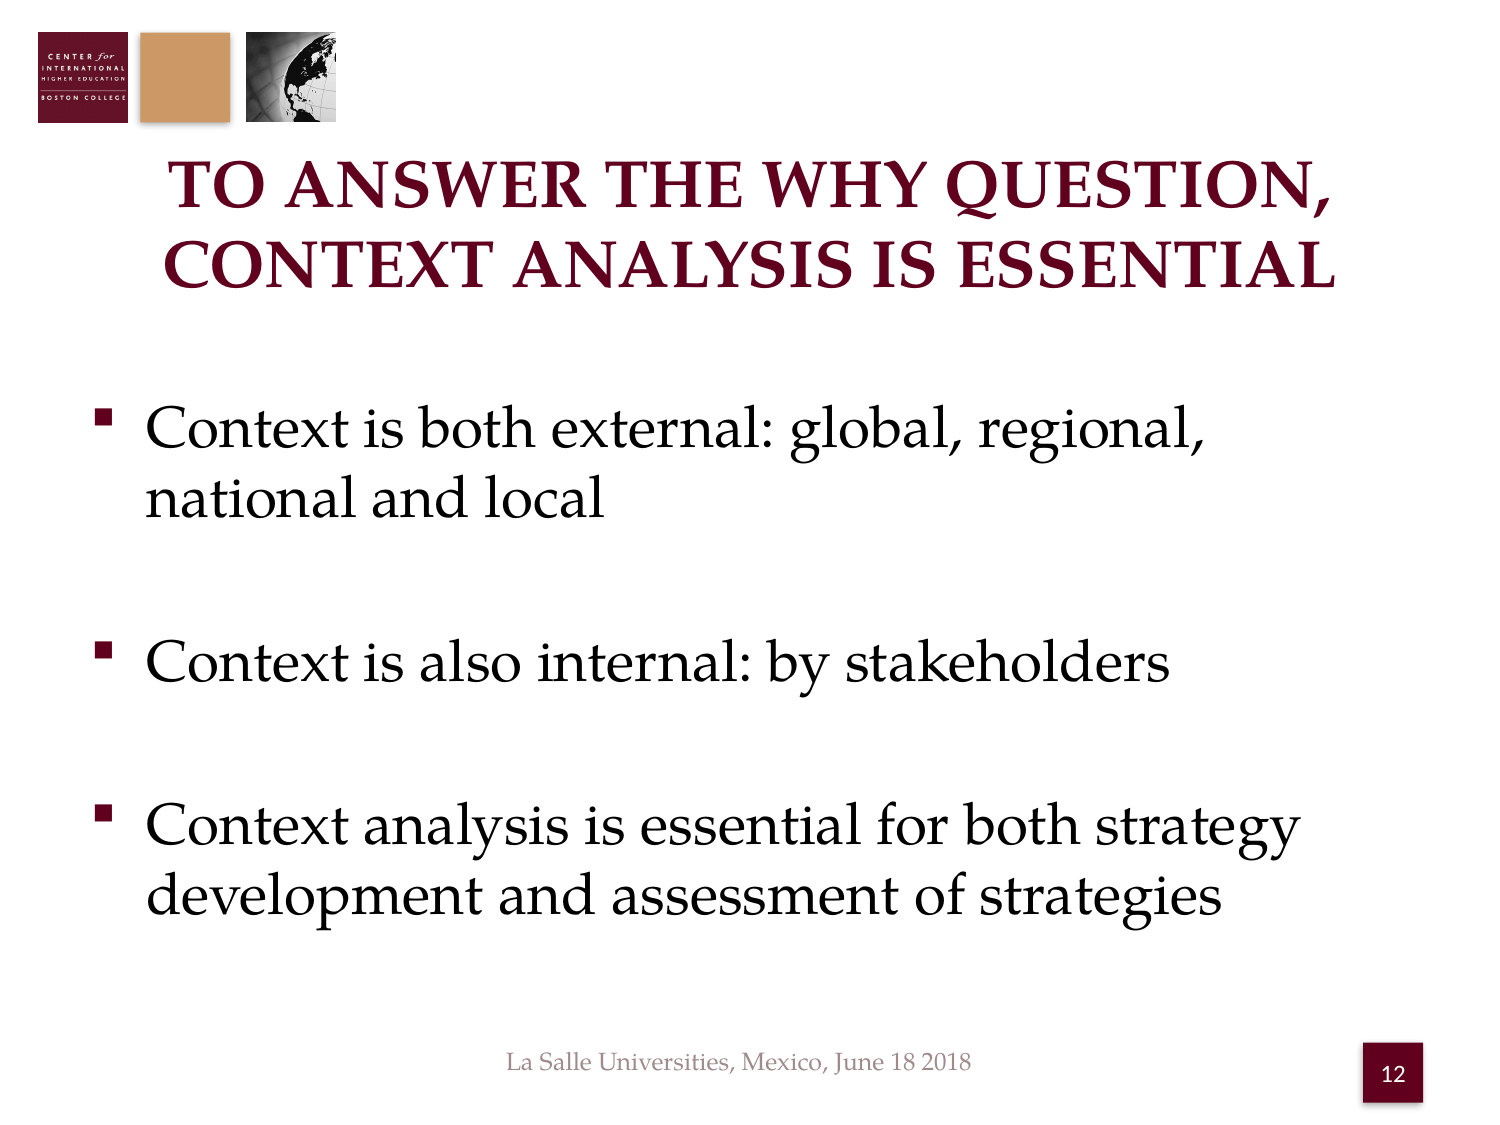

# To answer the why question, CONTEXT ANALYSIS is essential
Context is both external: global, regional, national and local

Context is also internal: by stakeholders

Context analysis is essential for both strategy development and assessment of strategies
La Salle Universities, Mexico, June 18 2018